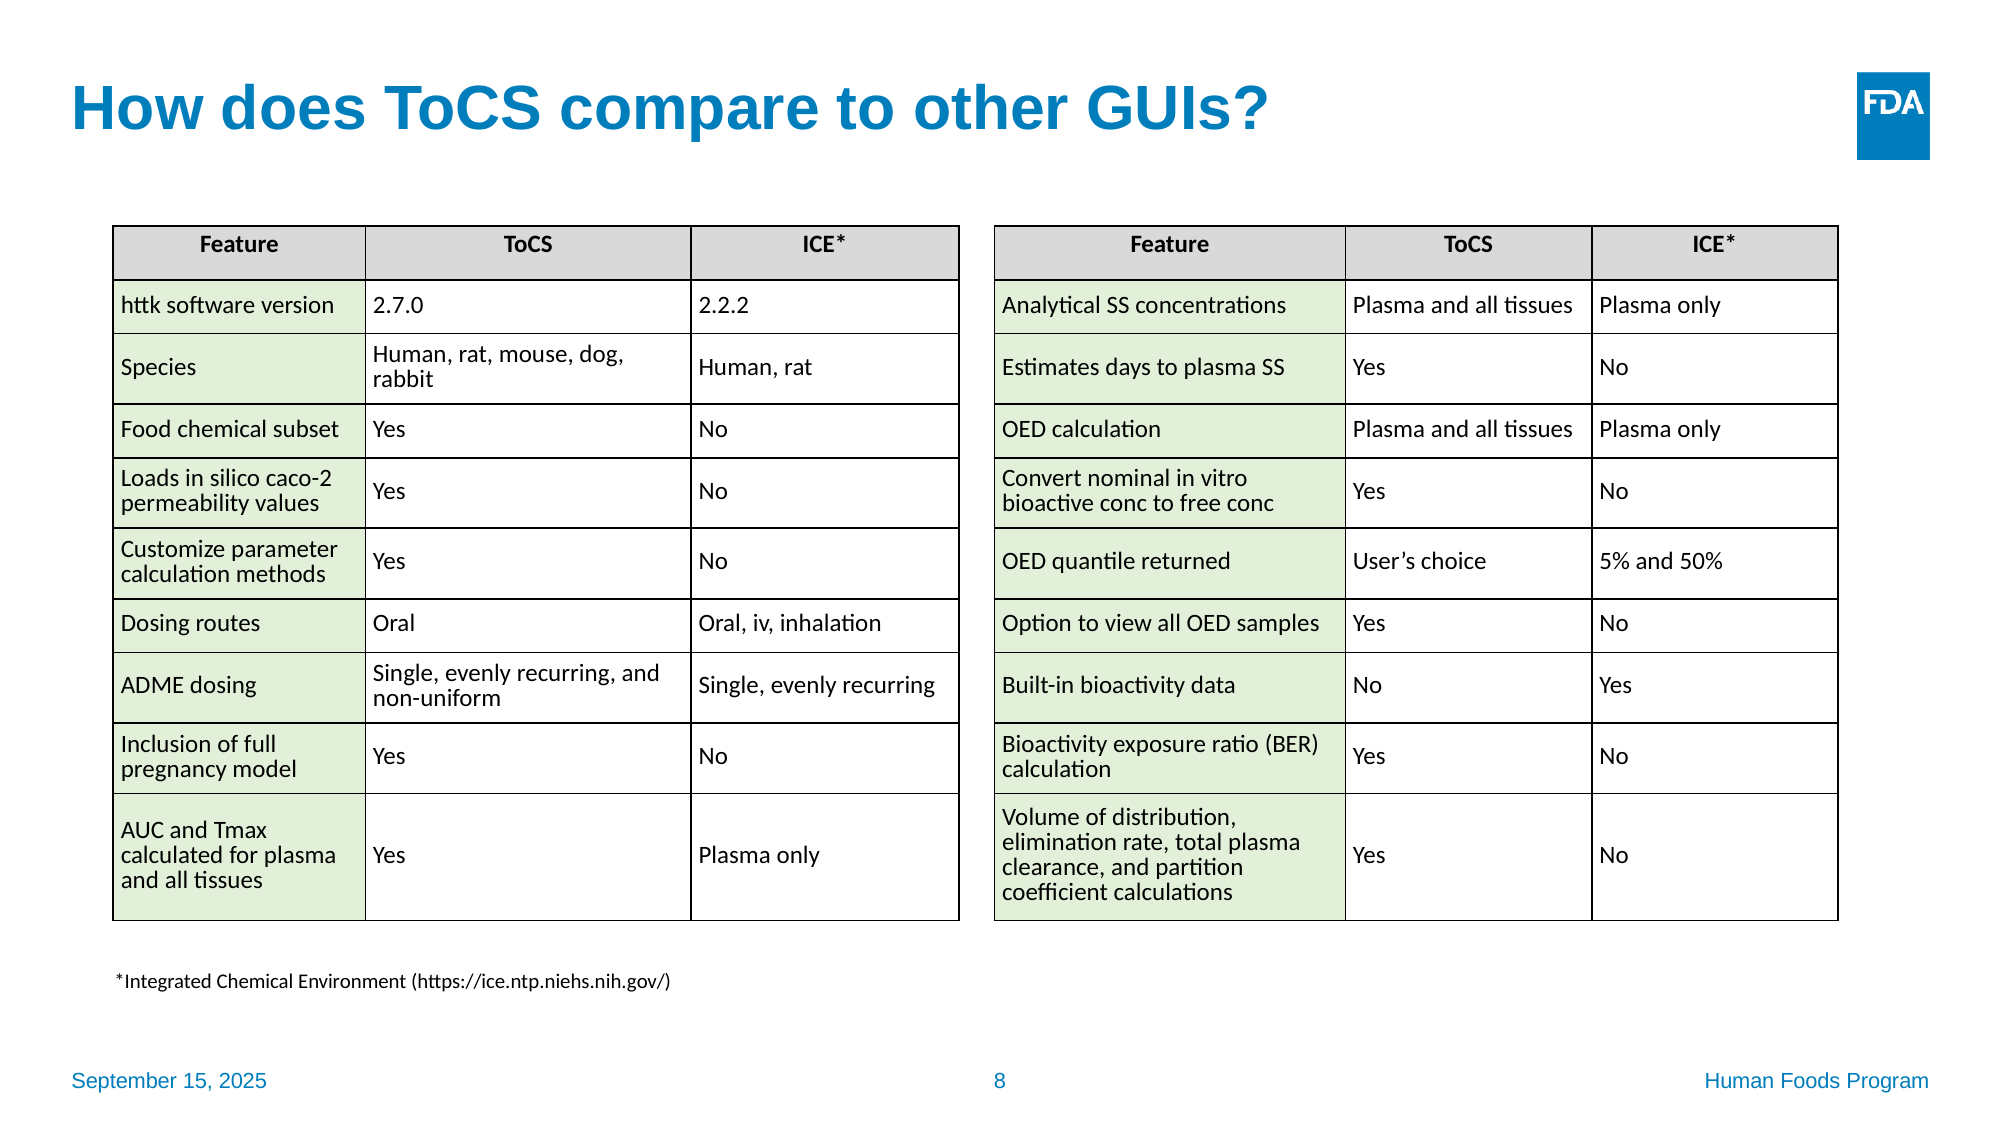

# How does ToCS compare to other GUIs?
| Feature | ToCS | ICE\* |  | Feature | ToCS | ICE\* |
| --- | --- | --- | --- | --- | --- | --- |
| httk software version | 2.7.0 | 2.2.2 |  | Analytical SS concentrations | Plasma and all tissues | Plasma only |
| Species | Human, rat, mouse, dog, rabbit | Human, rat |  | Estimates days to plasma SS | Yes | No |
| Food chemical subset | Yes | No |  | OED calculation | Plasma and all tissues | Plasma only |
| Loads in silico caco-2 permeability values | Yes | No |  | Convert nominal in vitro bioactive conc to free conc | Yes | No |
| Customize parameter calculation methods | Yes | No |  | OED quantile returned | User’s choice | 5% and 50% |
| Dosing routes | Oral | Oral, iv, inhalation |  | Option to view all OED samples | Yes | No |
| ADME dosing | Single, evenly recurring, and non-uniform | Single, evenly recurring |  | Built-in bioactivity data | No | Yes |
| Inclusion of full pregnancy model | Yes | No |  | Bioactivity exposure ratio (BER) calculation | Yes | No |
| AUC and Tmax calculated for plasma and all tissues | Yes | Plasma only |  | Volume of distribution, elimination rate, total plasma clearance, and partition coefficient calculations | Yes | No |
*Integrated Chemical Environment (https://ice.ntp.niehs.nih.gov/)
September 15, 2025
8
Human Foods Program